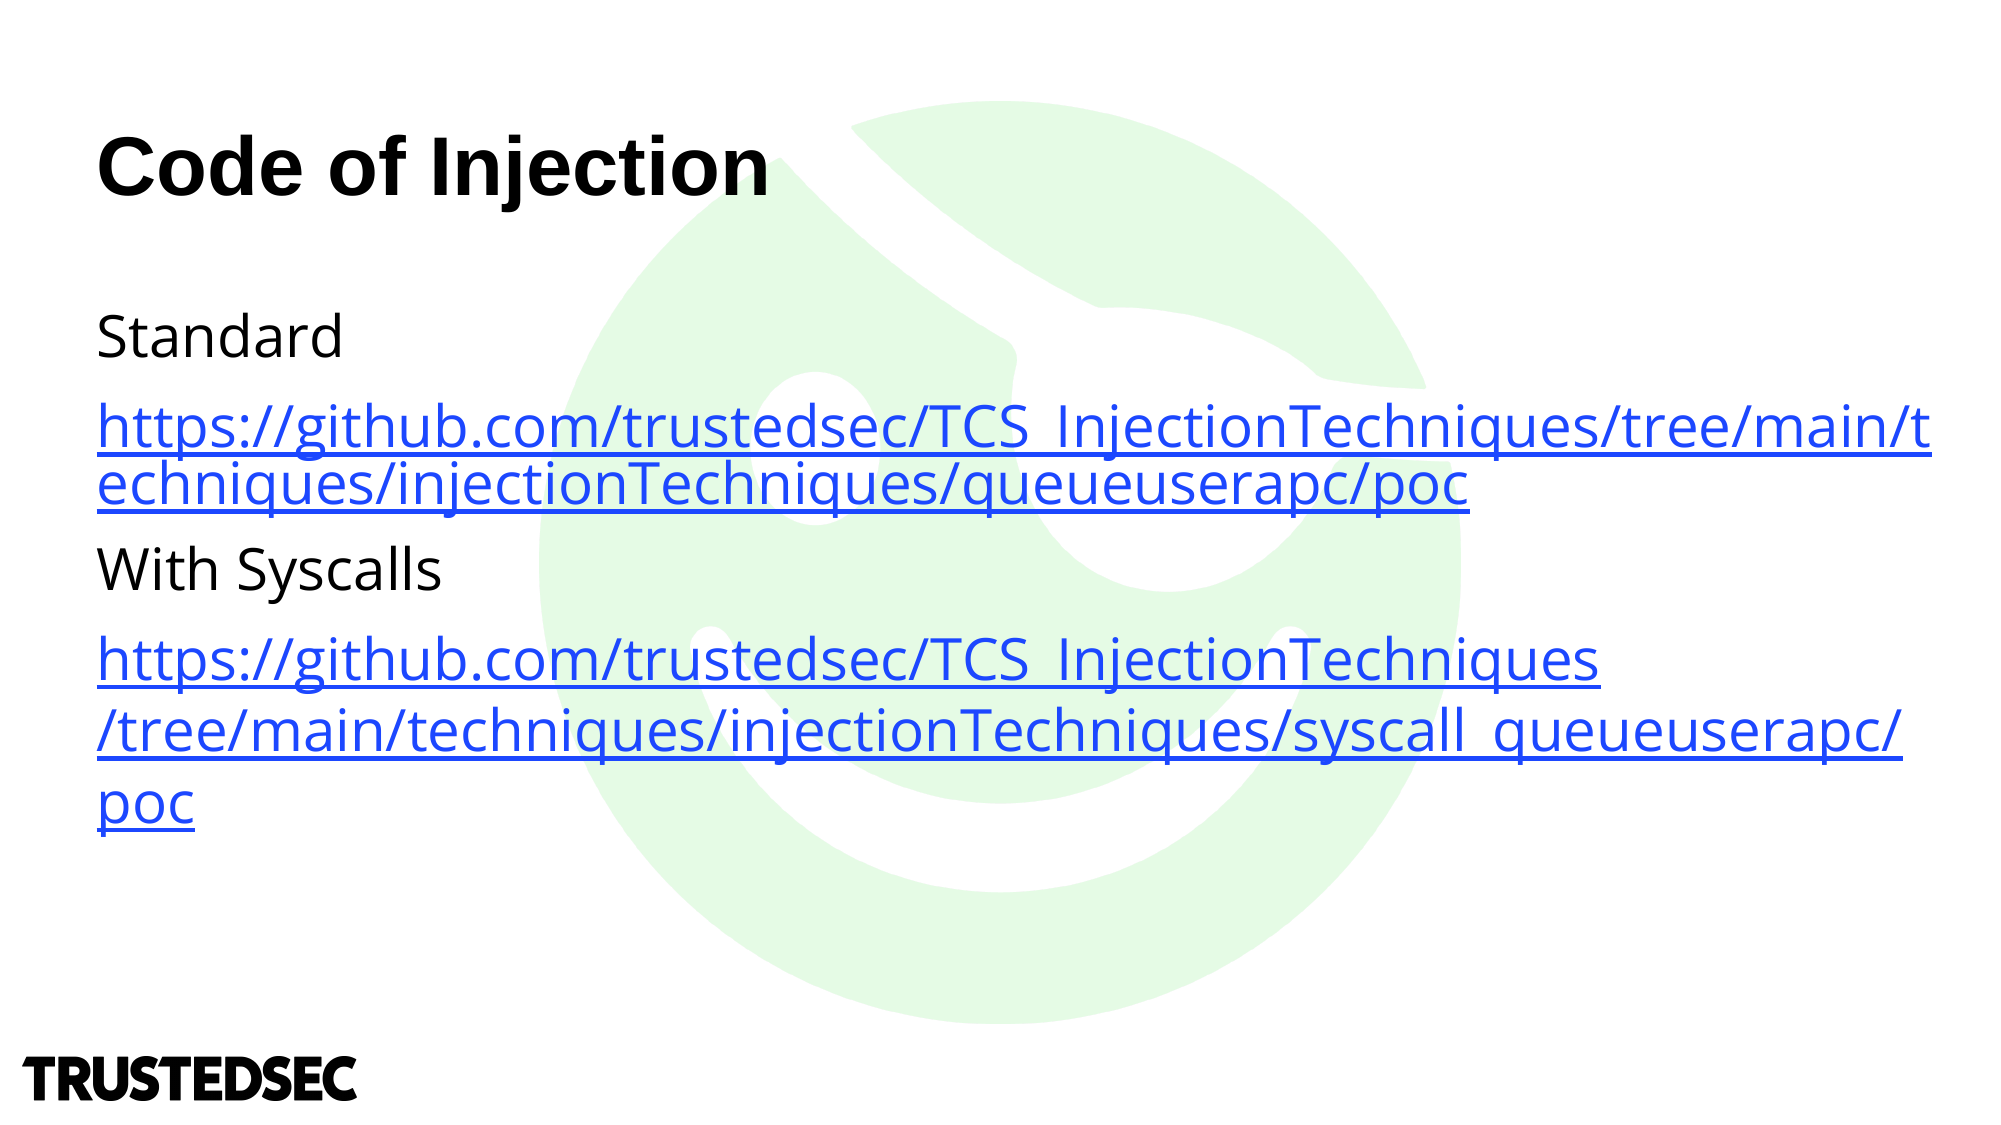

# Code of Injection
Standard
https://github.com/trustedsec/TCS_InjectionTechniques/tree/main/techniques/injectionTechniques/queueuserapc/poc
With Syscalls
https://github.com/trustedsec/TCS_InjectionTechniques/tree/main/techniques/injectionTechniques/syscall_queueuserapc/poc